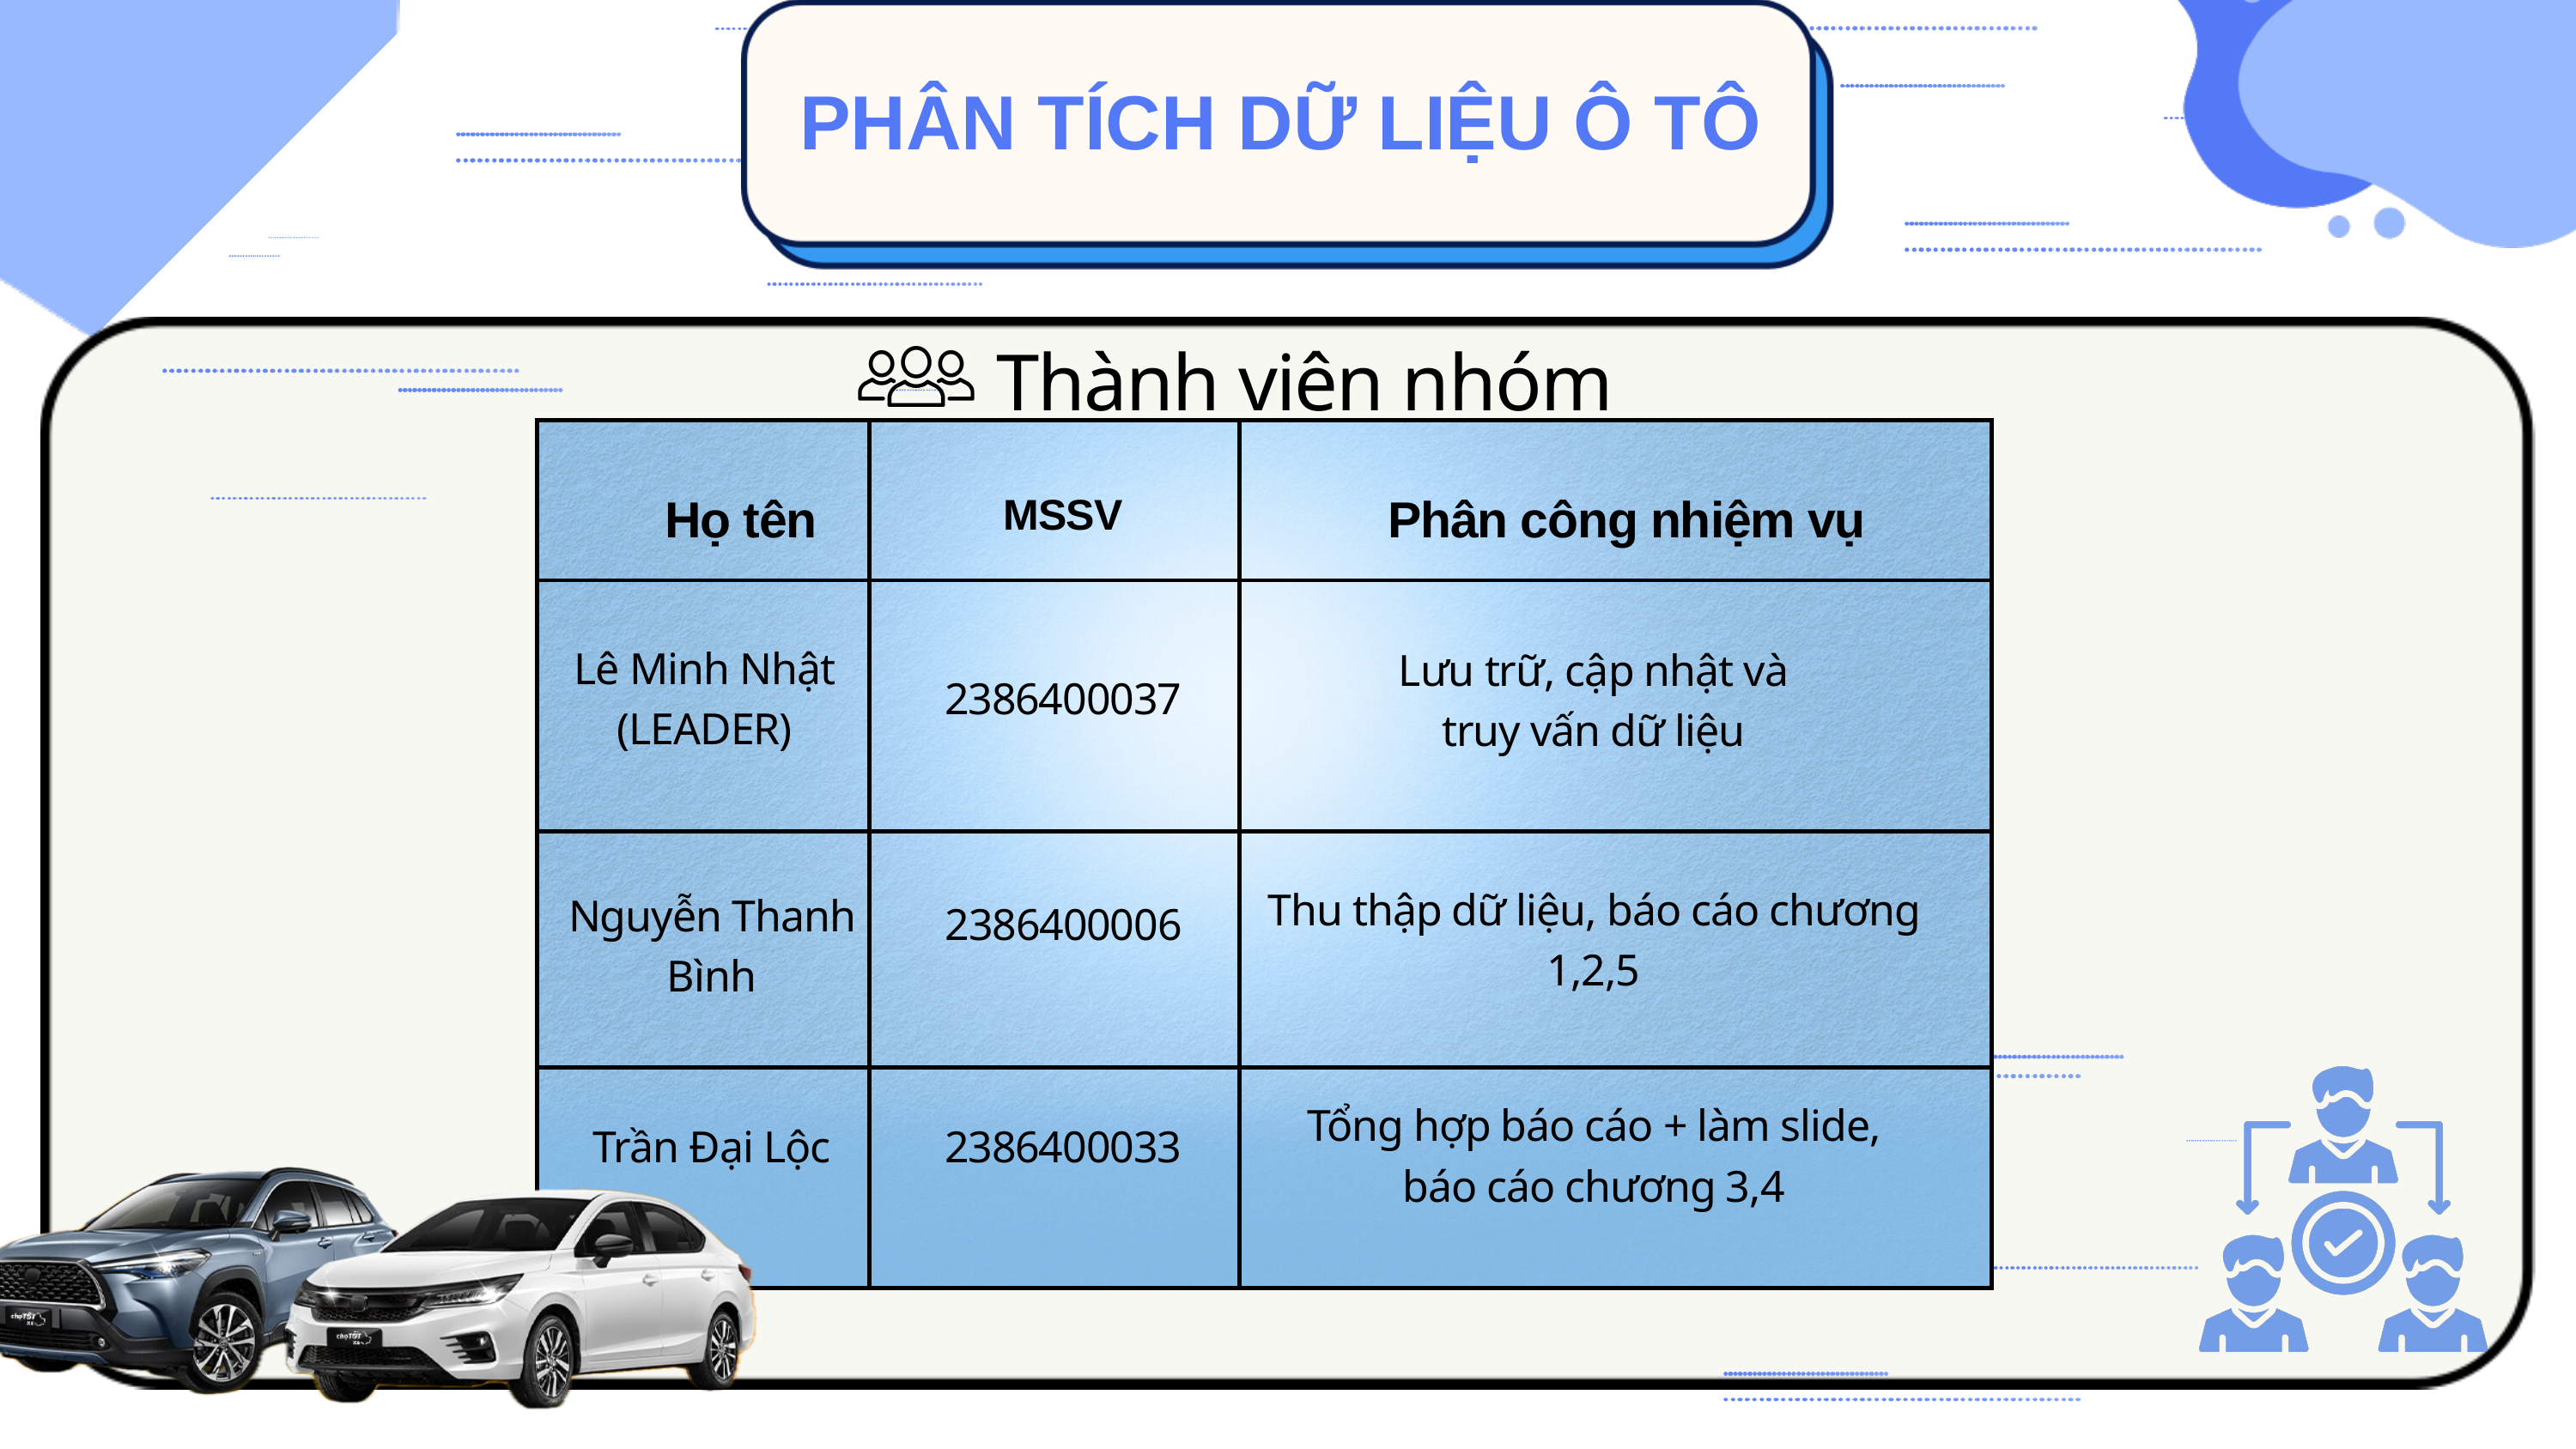

PHÂN TÍCH DỮ LIỆU Ô TÔ

Thành viên nhóm

|  |  |  |
| --- | --- | --- |
|  |  |  |
|  |  |  |
|  |  |  |
Họ tên
Phân công nhiệm vụ
MSSV
Lê Minh Nhật (LEADER)
Lưu trữ, cập nhật và
truy vấn dữ liệu

2386400037
Thu thập dữ liệu, báo cáo chương 1,2,5
Nguyễn Thanh Bình
2386400006

 Tổng hợp báo cáo + làm slide,
báo cáo chương 3,4

Trần Đại Lộc
2386400033